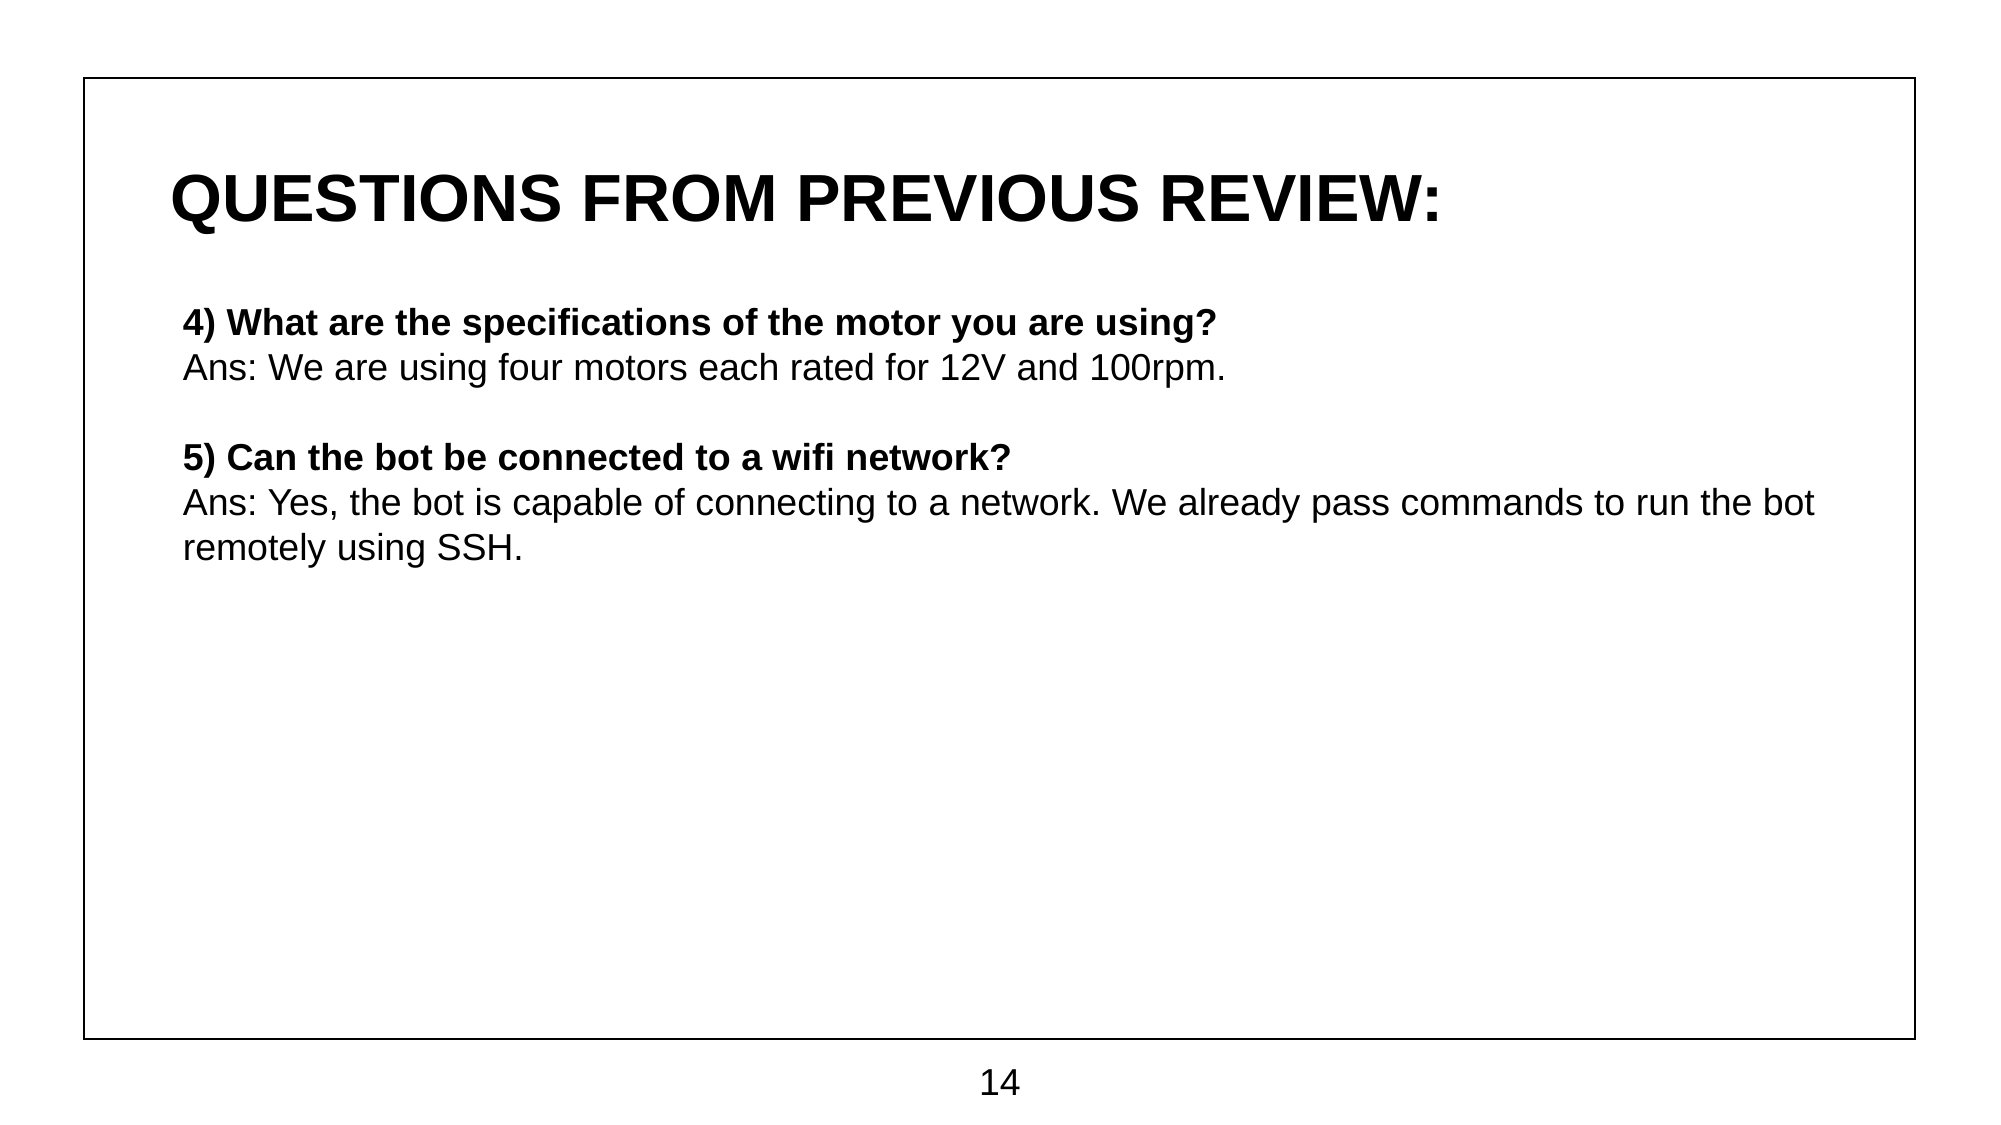

QUESTIONS FROM PREVIOUS REVIEW:

4) What are the specifications of the motor you are using?
Ans: We are using four motors each rated for 12V and 100rpm.

5) Can the bot be connected to a wifi network?
Ans: Yes, the bot is capable of connecting to a network. We already pass commands to run the bot remotely using SSH.

14